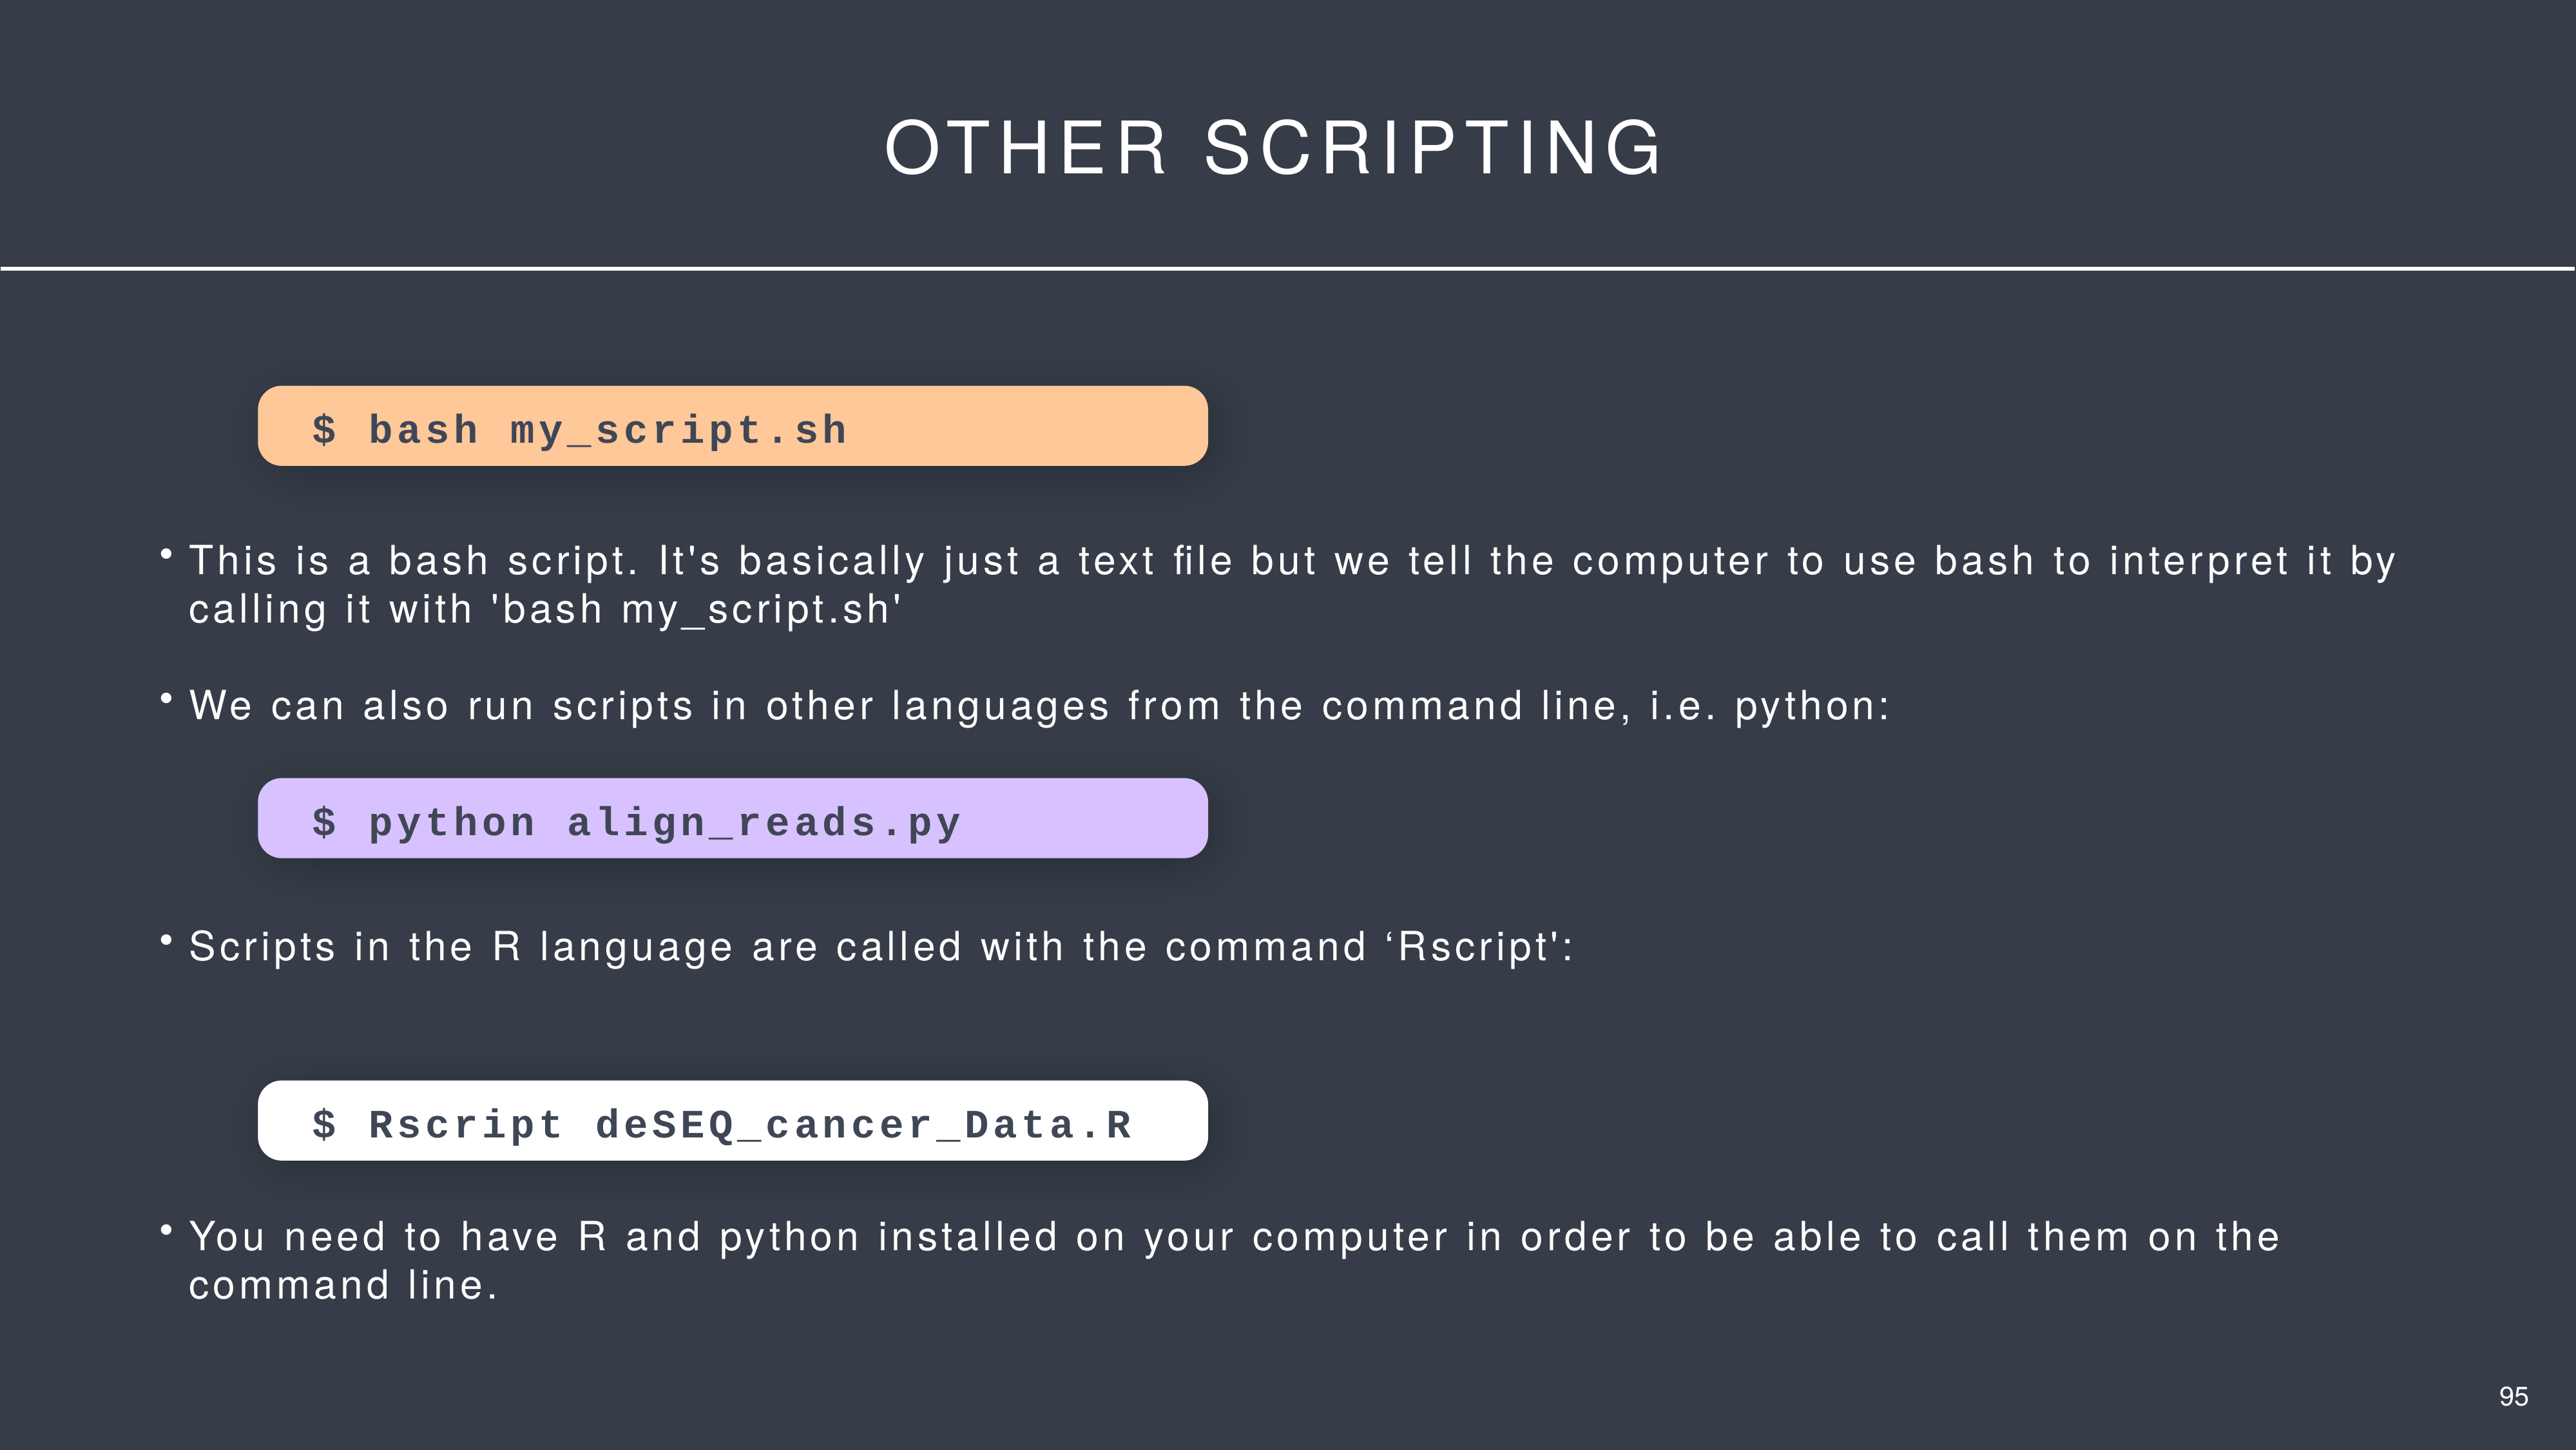

OTHER SCRIPTING

$ bash my_script.sh
This is a bash script. It's basically just a text file but we tell the computer to use bash to interpret it by calling it with 'bash my_script.sh'

We can also run scripts in other languages from the command line, i.e. python:

Scripts in the R language are called with the command ‘Rscript':

You need to have R and python installed on your computer in order to be able to call them on the command line.

$ python align_reads.py

$ Rscript deSEQ_cancer_Data.R
95